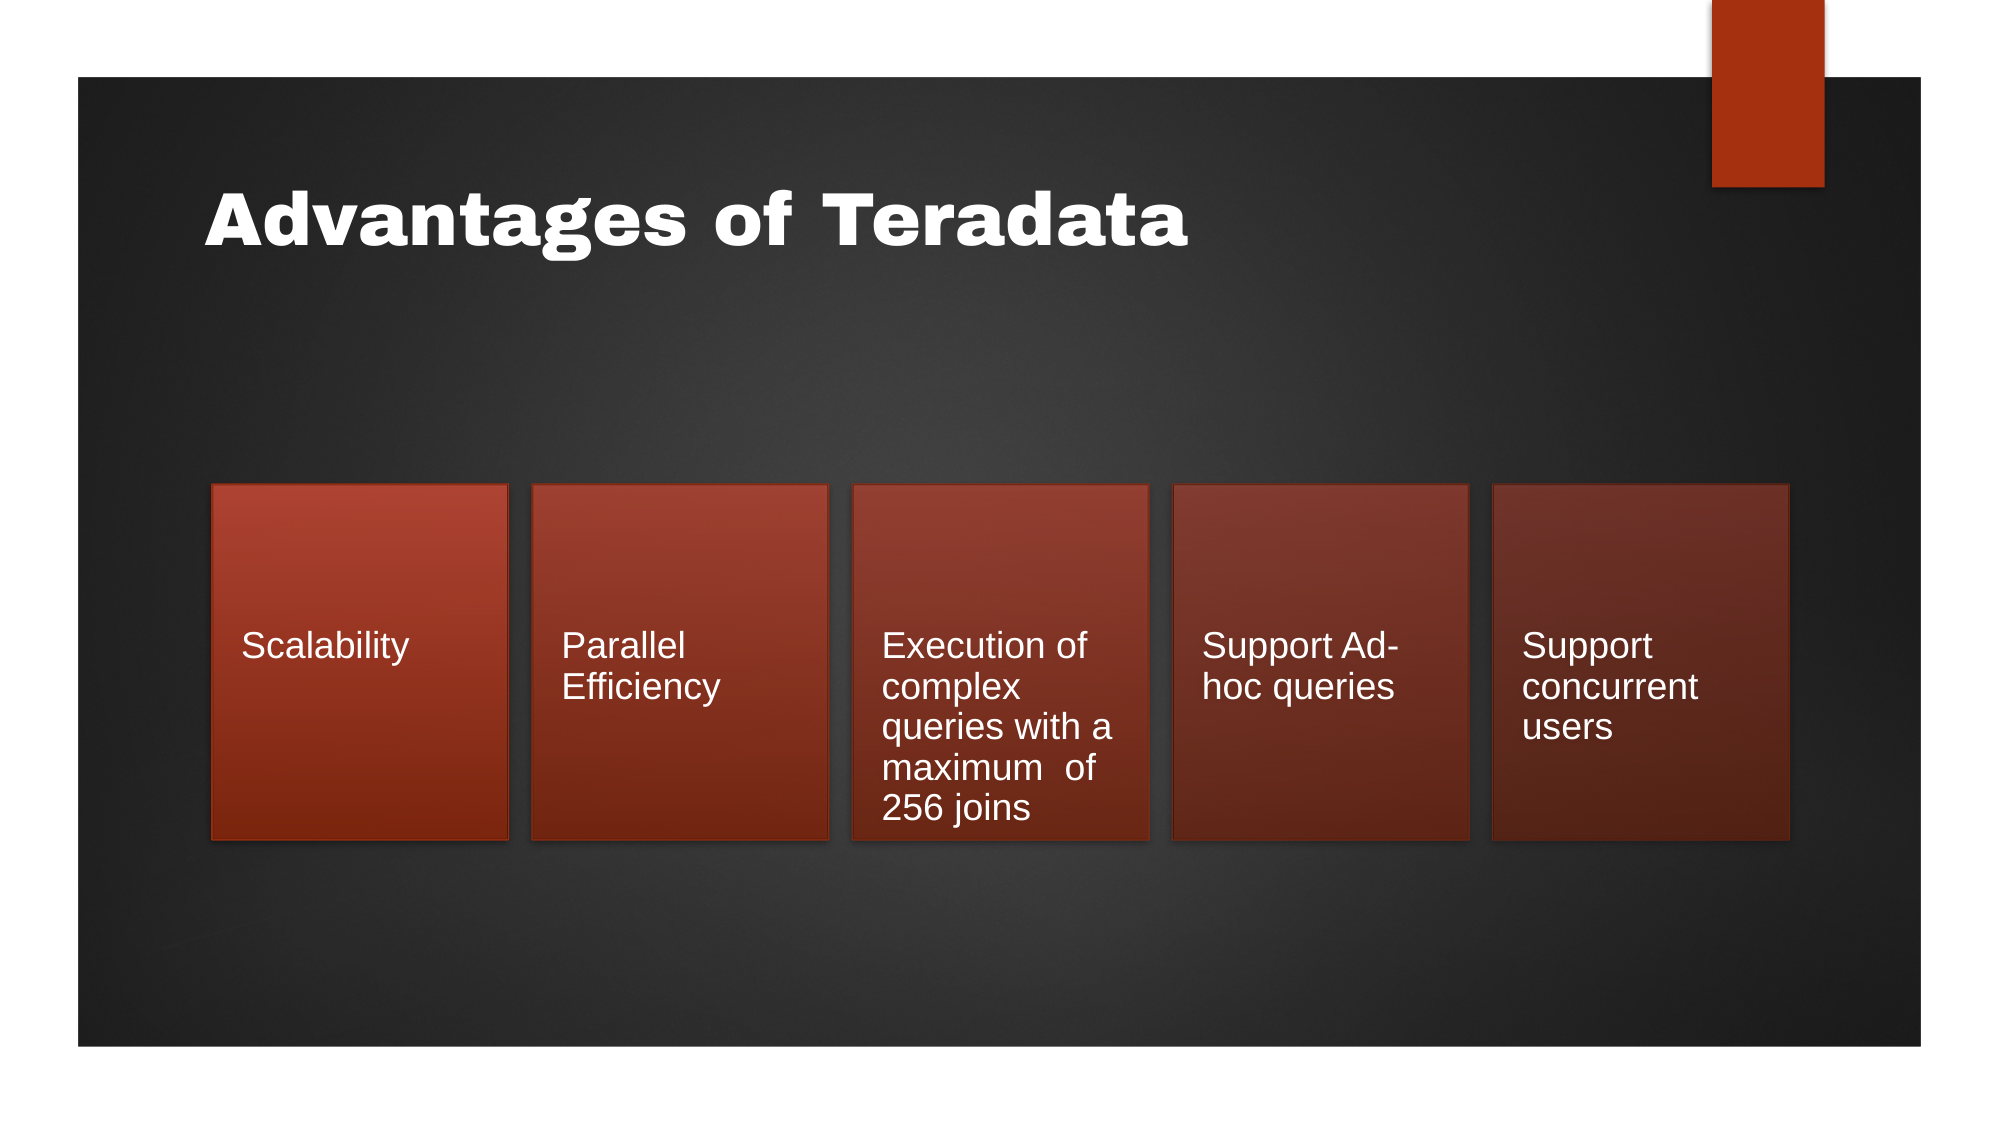

# Advantages of Teradata
Scalability

Parallel Efficiency

Execution of complex queries with a maximum  of 256 joins

Support Ad-hoc queries

Support concurrent users